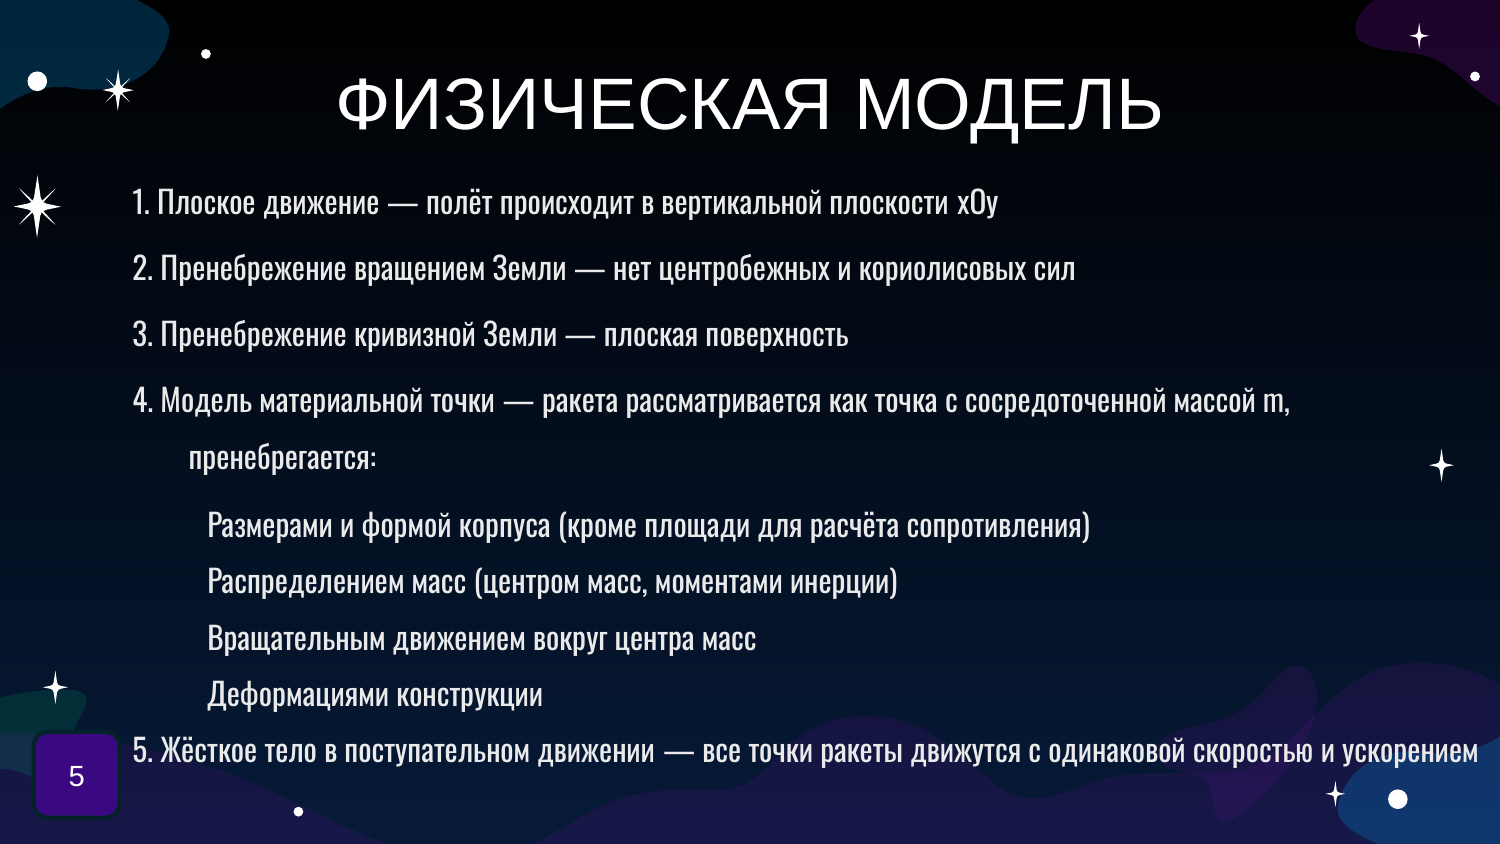

# ФИЗИЧЕСКАЯ МОДЕЛЬ
1. Плоское движение — полёт происходит в вертикальной плоскости xOy
2. Пренебрежение вращением Земли — нет центробежных и кориолисовых сил
3. Пренебрежение кривизной Земли — плоская поверхность
4. Модель материальной точки — ракета рассматривается как точка с сосредоточенной массой m, пренебрегается:
Размерами и формой корпуса (кроме площади для расчёта сопротивления)
Распределением масс (центром масс, моментами инерции)
Вращательным движением вокруг центра масс
Деформациями конструкции
5. Жёсткое тело в поступательном движении — все точки ракеты движутся с одинаковой скоростью и ускорением
5